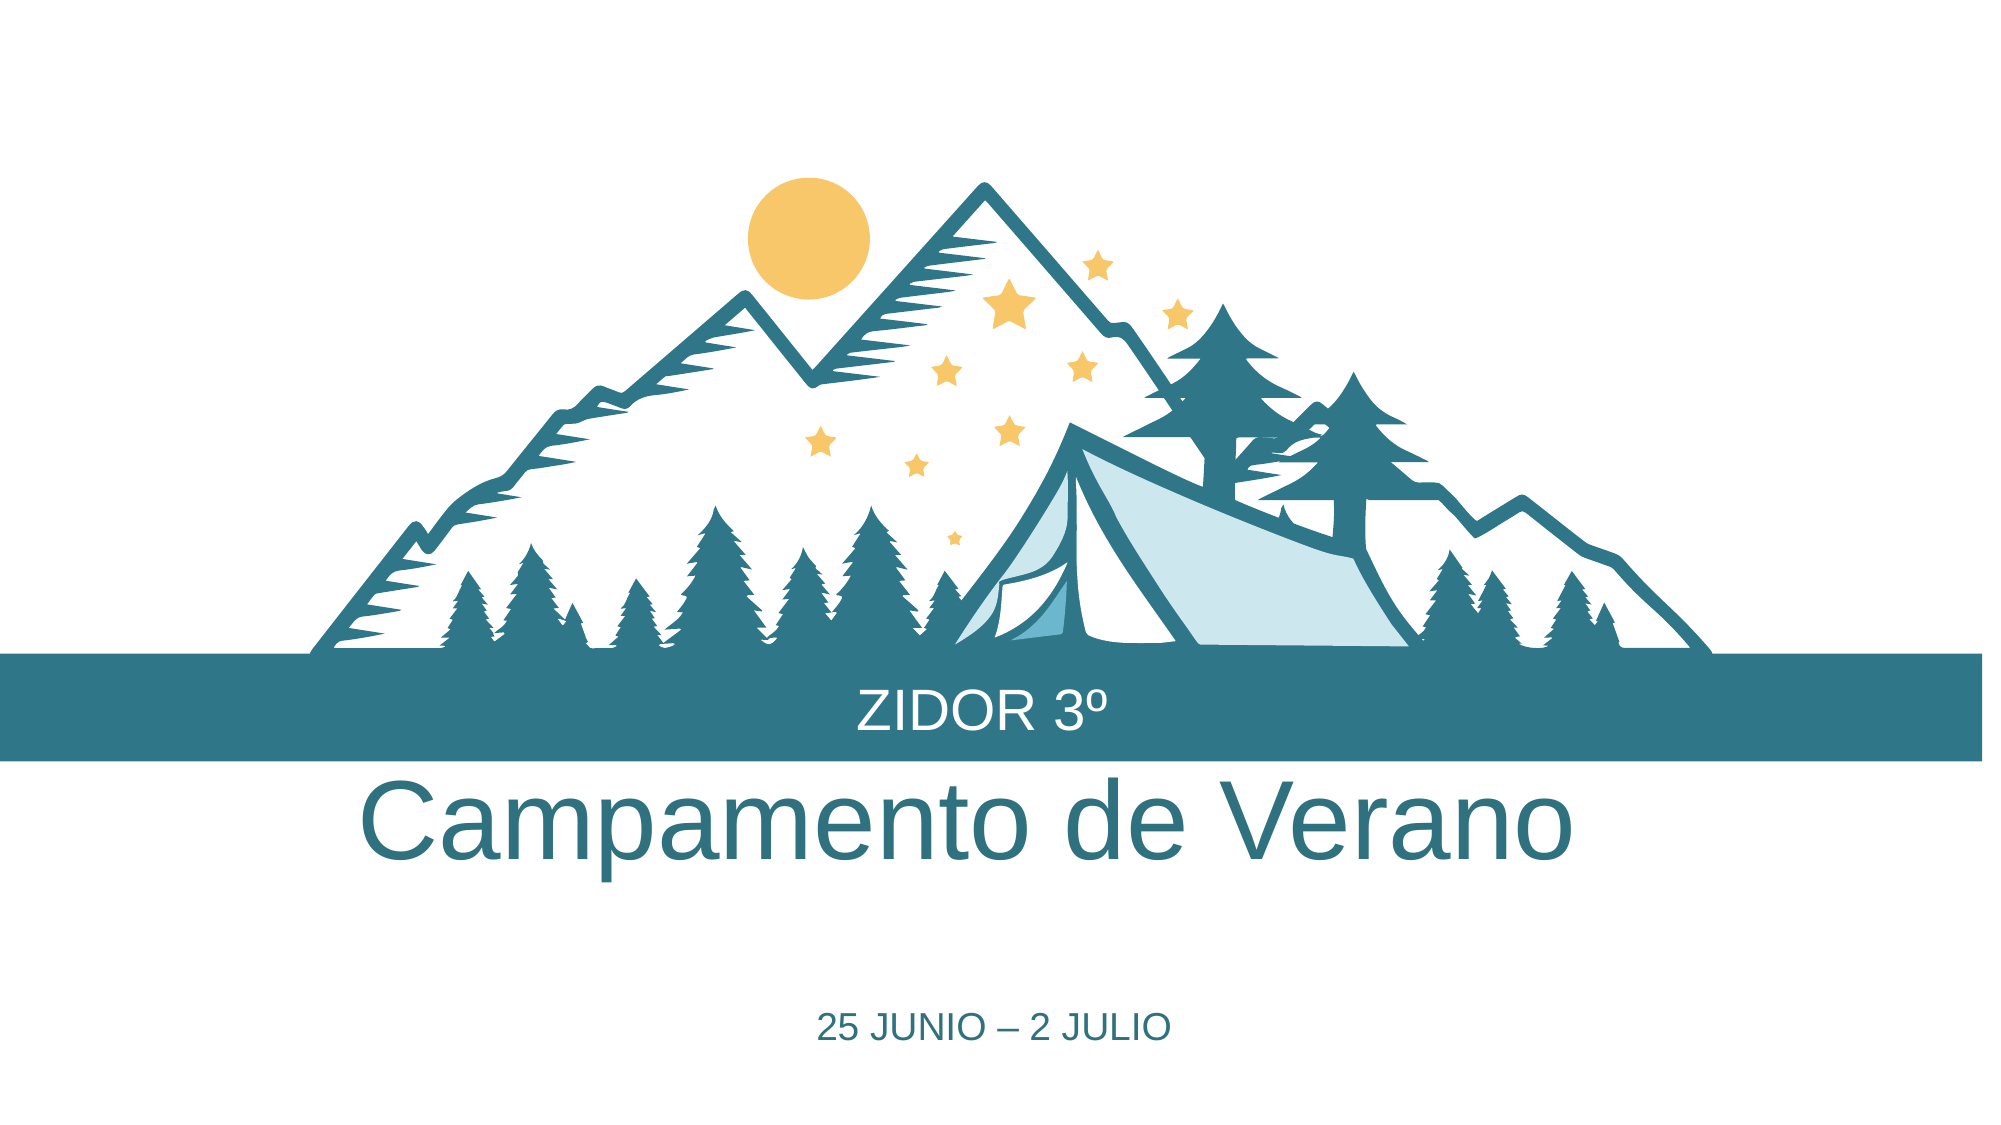

ZIDOR 3º

Campamento de Verano
25 JUNIO – 2 JULIO